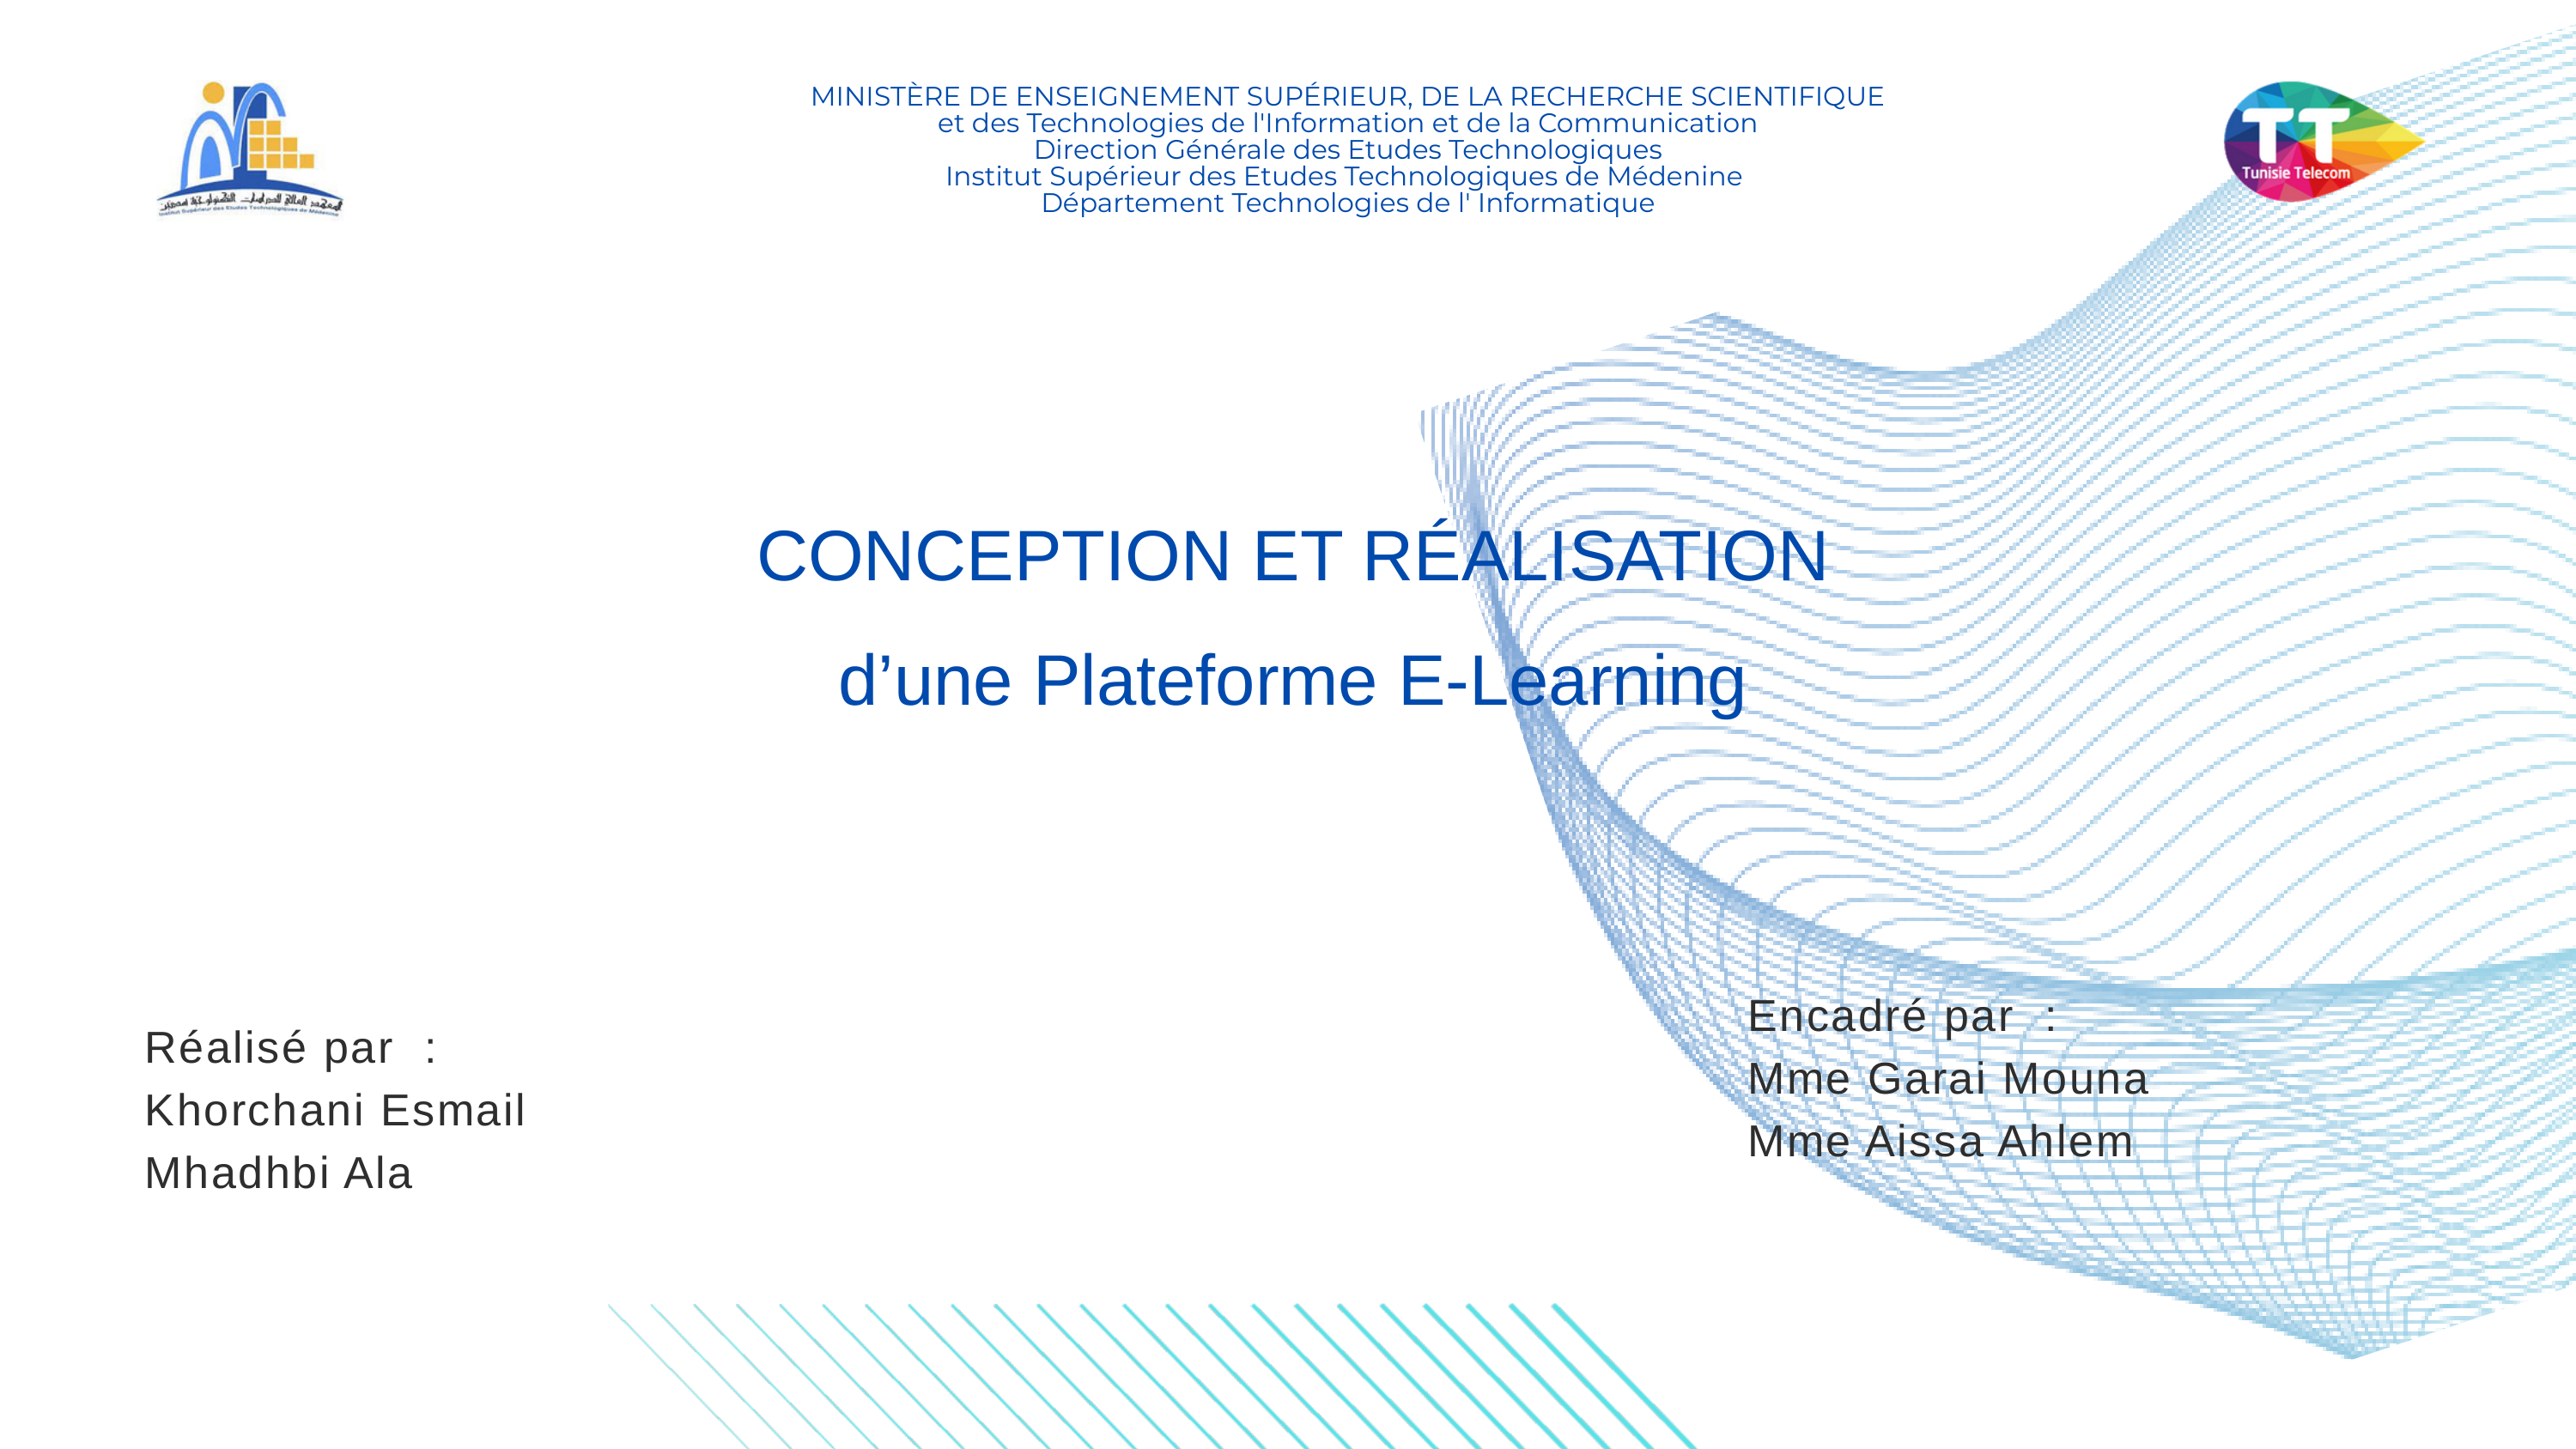

MINISTÈRE DE ENSEIGNEMENT SUPÉRIEUR, DE LA RECHERCHE SCIENTIFIQUE
et des Technologies de l'Information et de la Communication
Direction Générale des Etudes Technologiques
Institut Supérieur des Etudes Technologiques de Médenine
Département Technologies de l' Informatique

CONCEPTION ET RÉALISATION
d’une Plateforme E-Learning

Encadré par  :
Mme Garai Mouna
Mme Aissa Ahlem

Réalisé par  :
Khorchani Esmail
Mhadhbi Ala